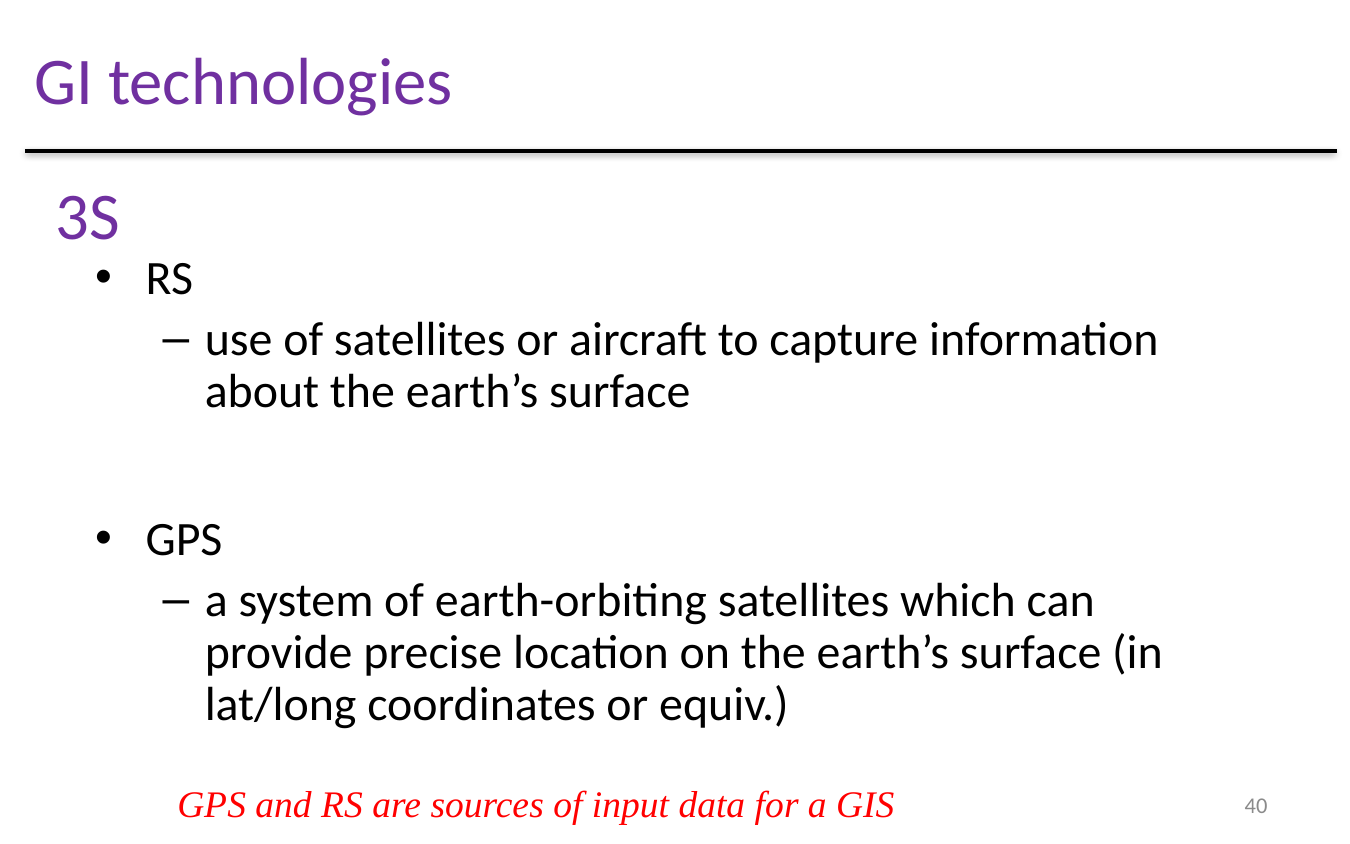

GI technologies
3S
RS
use of satellites or aircraft to capture information about the earth’s surface

GPS
a system of earth-orbiting satellites which can provide precise location on the earth’s surface (in lat/long coordinates or equiv.)
GPS and RS are sources of input data for a GIS
40